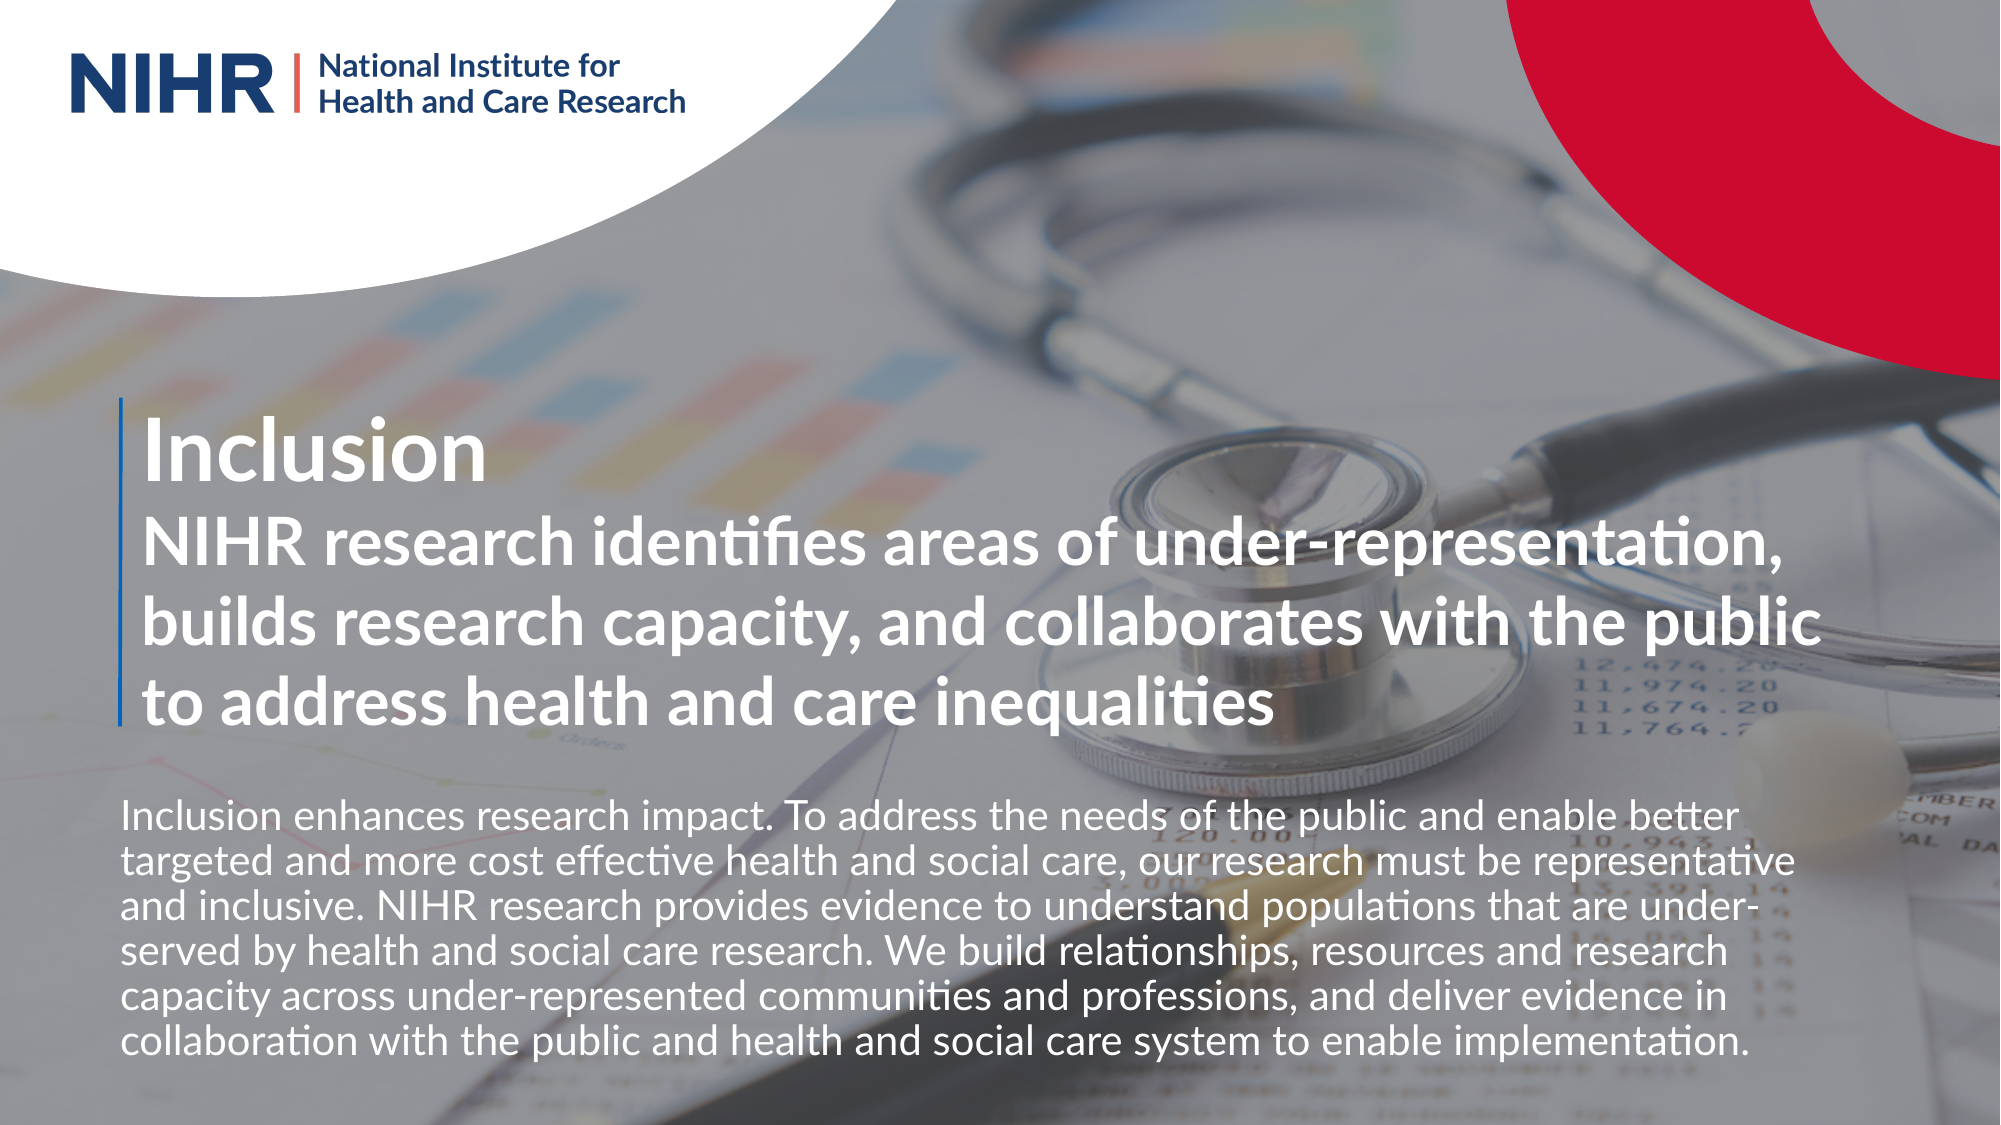

# Inclusion
NIHR research identifies areas of under-representation, builds research capacity, and collaborates with the public to address health and care inequalities

Inclusion enhances research impact. To address the needs of the public and enable better targeted and more cost effective health and social care, our research must be representative and inclusive. NIHR research provides evidence to understand populations that are under-served by health and social care research. We build relationships, resources and research capacity across under-represented communities and professions, and deliver evidence in collaboration with the public and health and social care system to enable implementation.